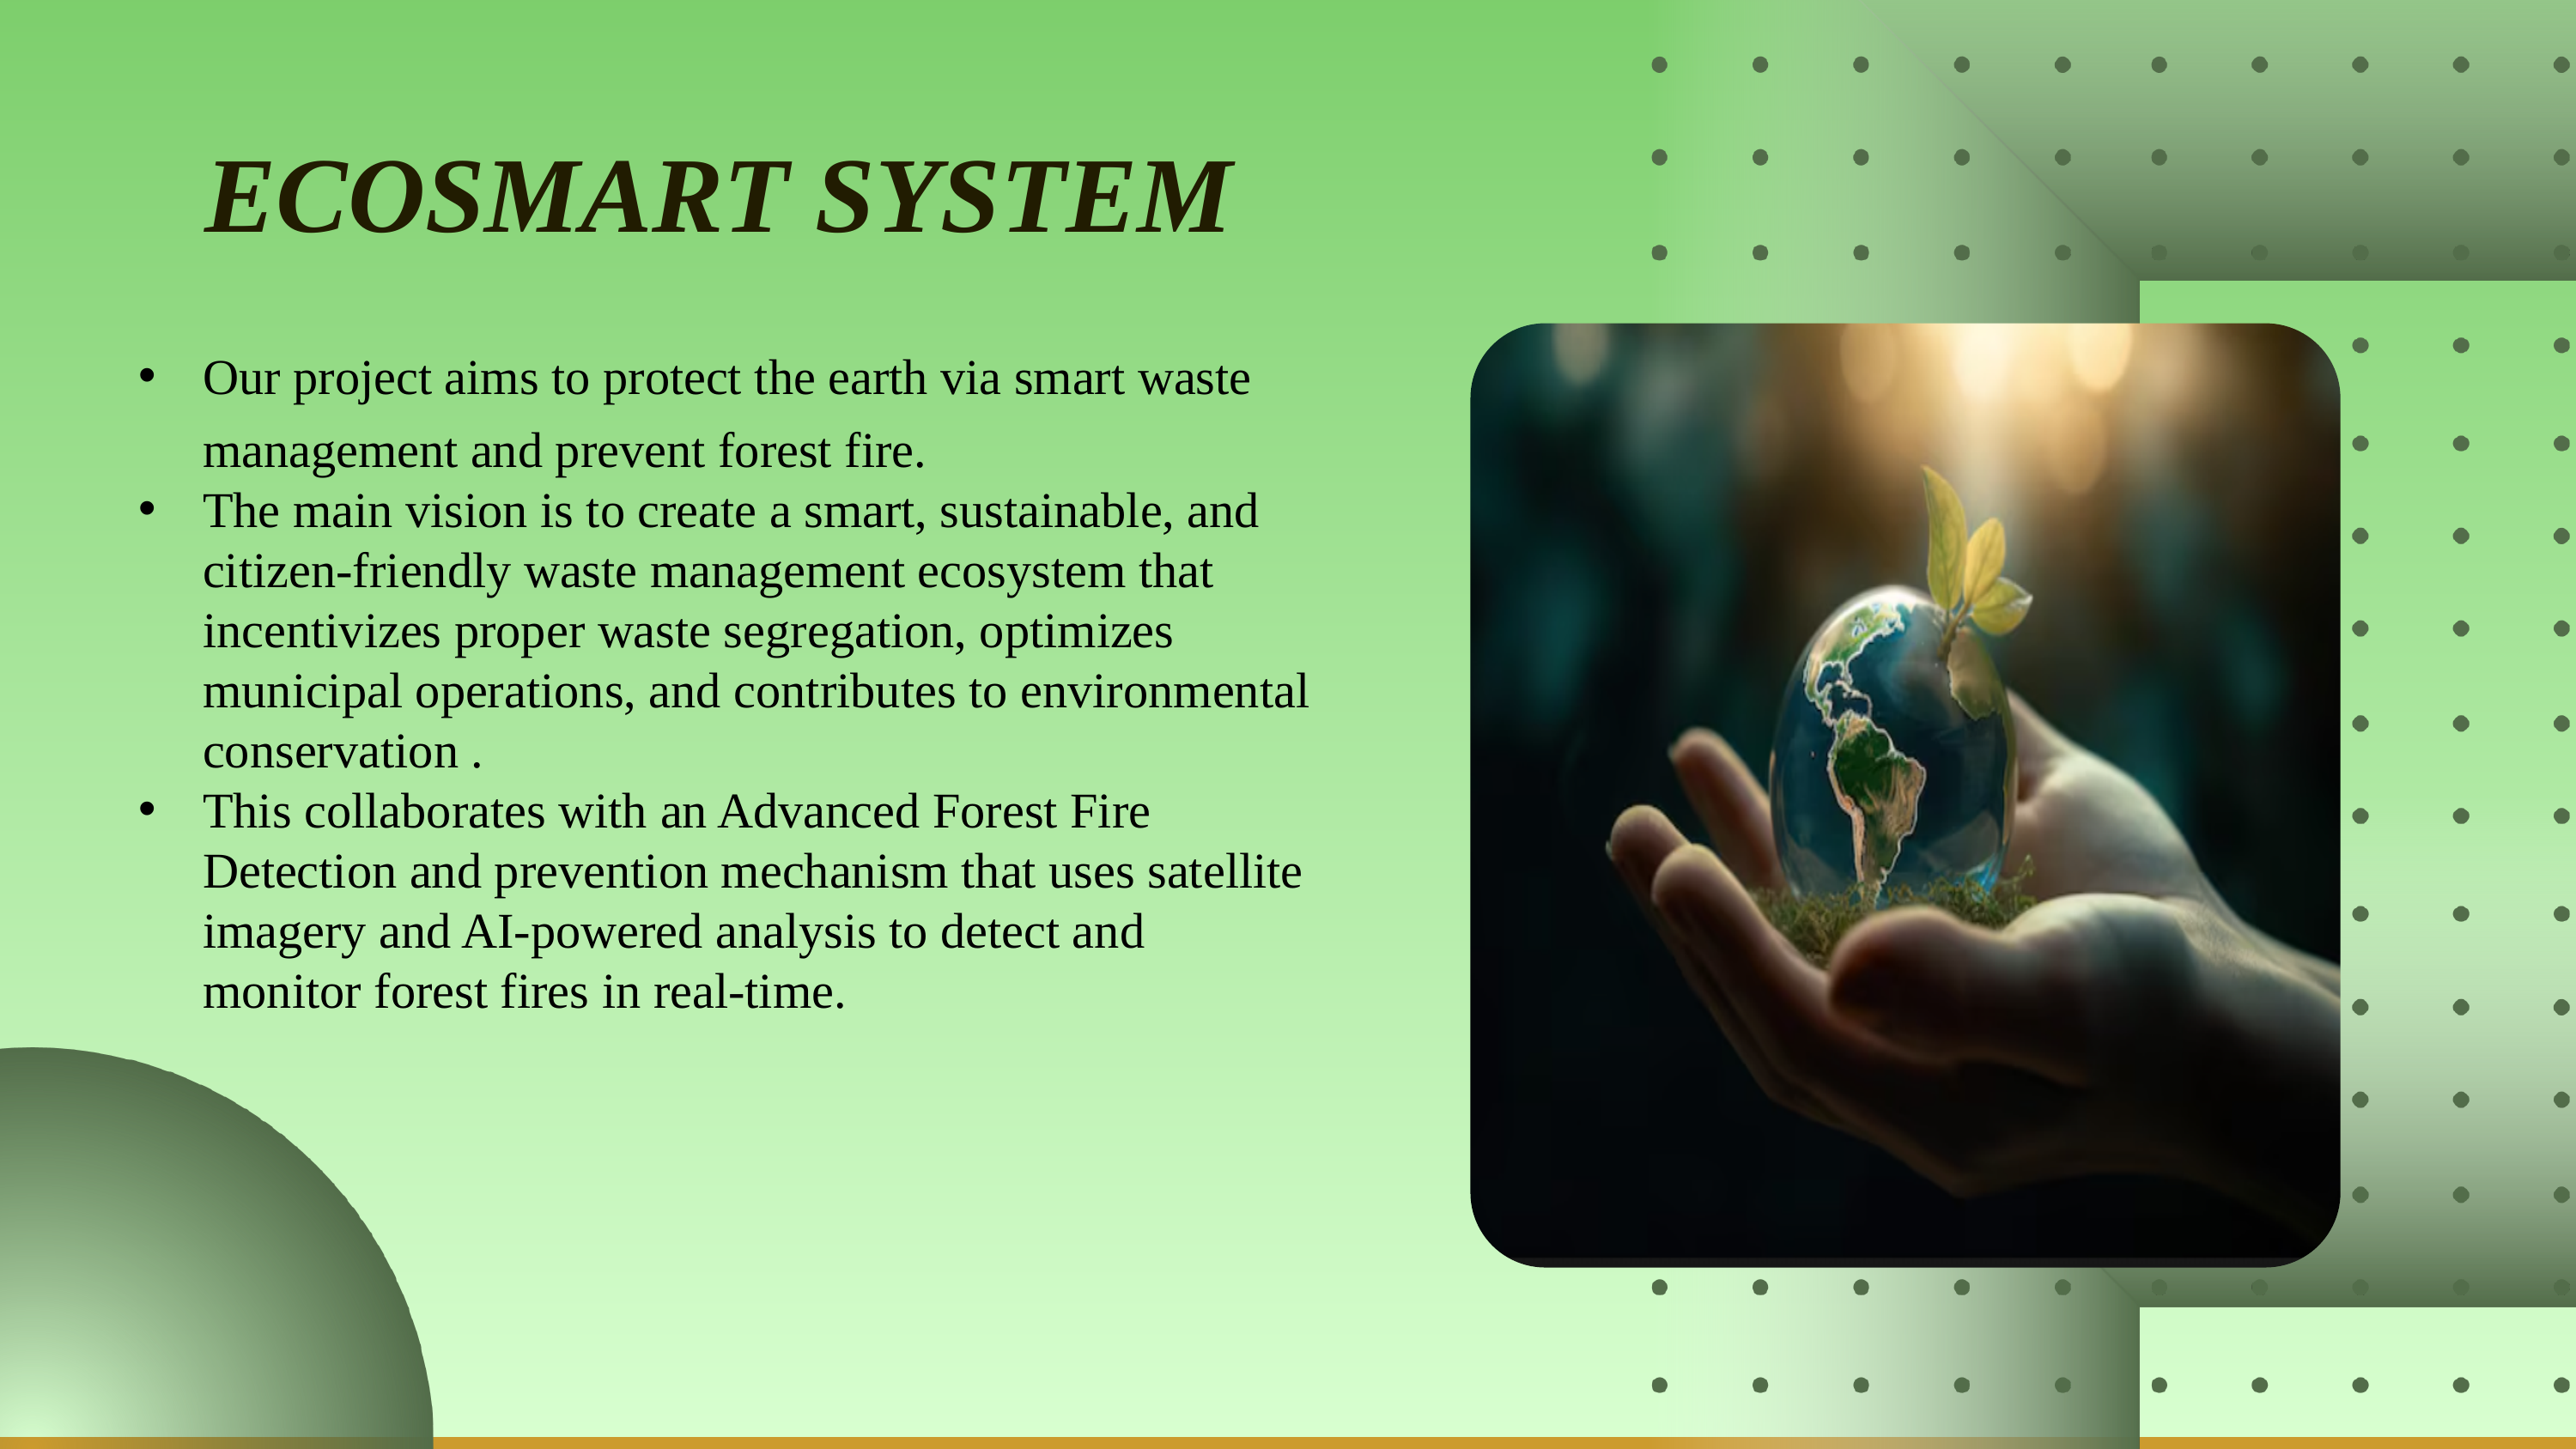

ECOSMART SYSTEM

Our project aims to protect the earth via smart waste management and prevent forest fire.
The main vision is to create a smart, sustainable, and citizen-friendly waste management ecosystem that incentivizes proper waste segregation, optimizes municipal operations, and contributes to environmental conservation .
This collaborates with an Advanced Forest Fire Detection and prevention mechanism that uses satellite imagery and AI-powered analysis to detect and monitor forest fires in real-time.